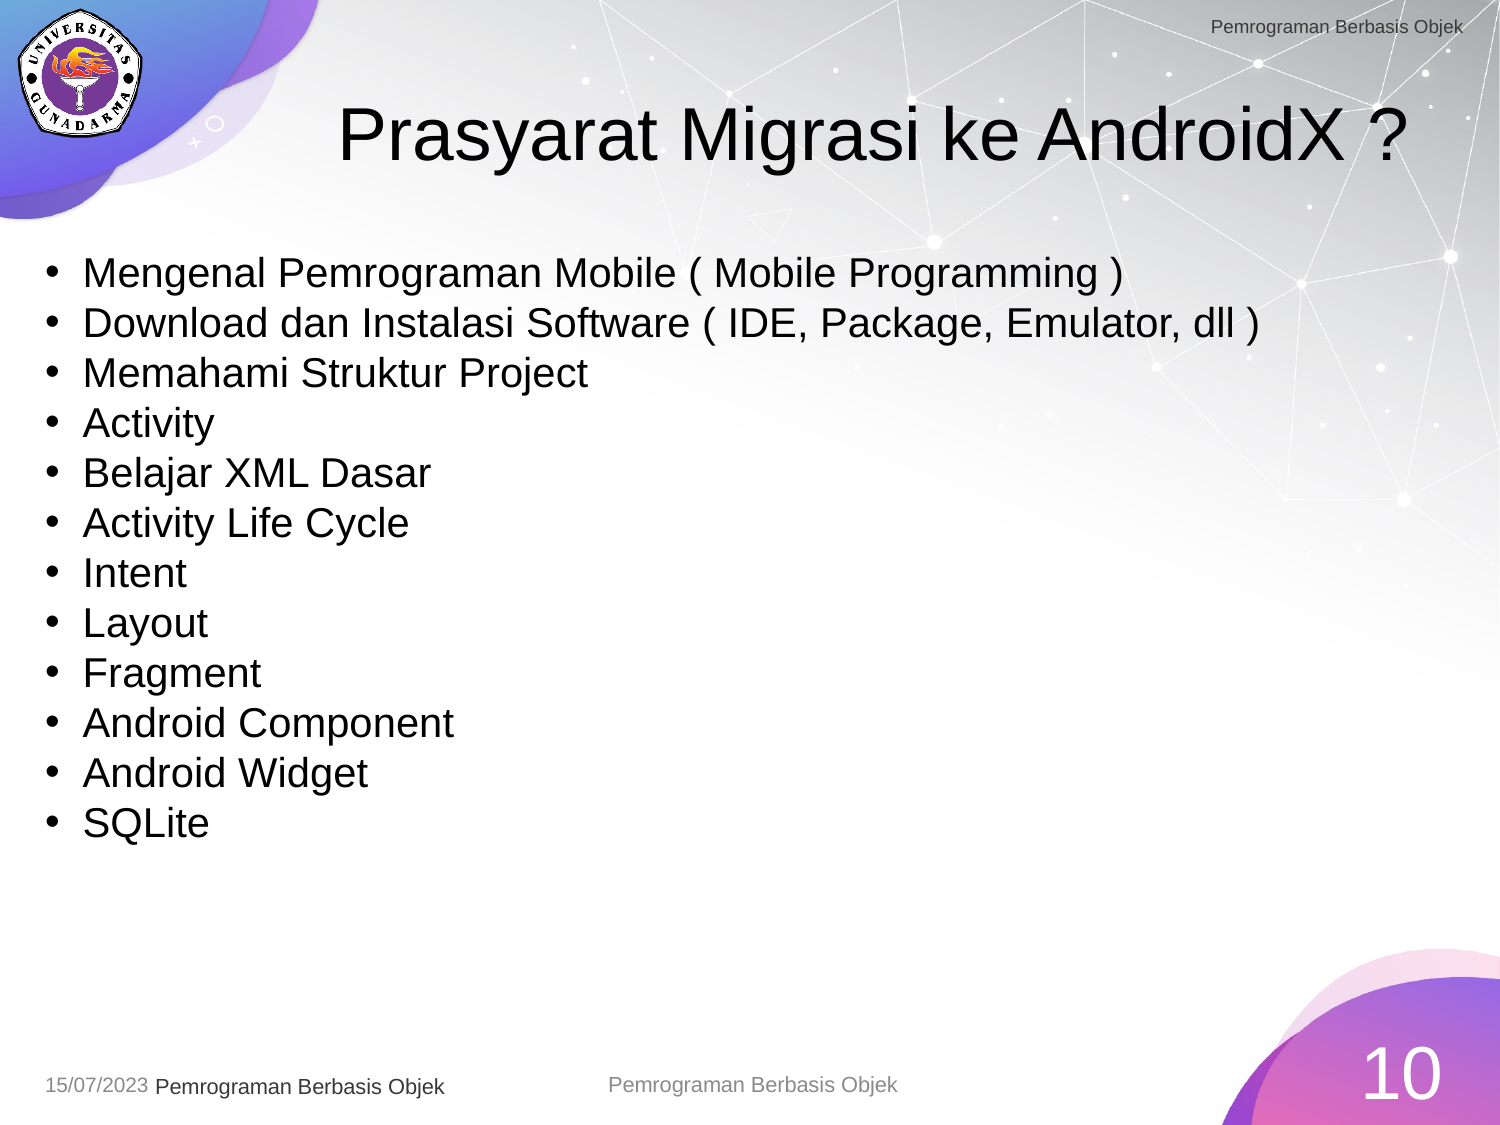

# Prasyarat Migrasi ke AndroidX ?
Mengenal Pemrograman Mobile ( Mobile Programming )
Download dan Instalasi Software ( IDE, Package, Emulator, dll )
Memahami Struktur Project
Activity
Belajar XML Dasar
Activity Life Cycle
Intent
Layout
Fragment
Android Component
Android Widget
SQLite
10
Pemrograman Berbasis Objek
15/07/2023
Pemrograman Berbasis Objek